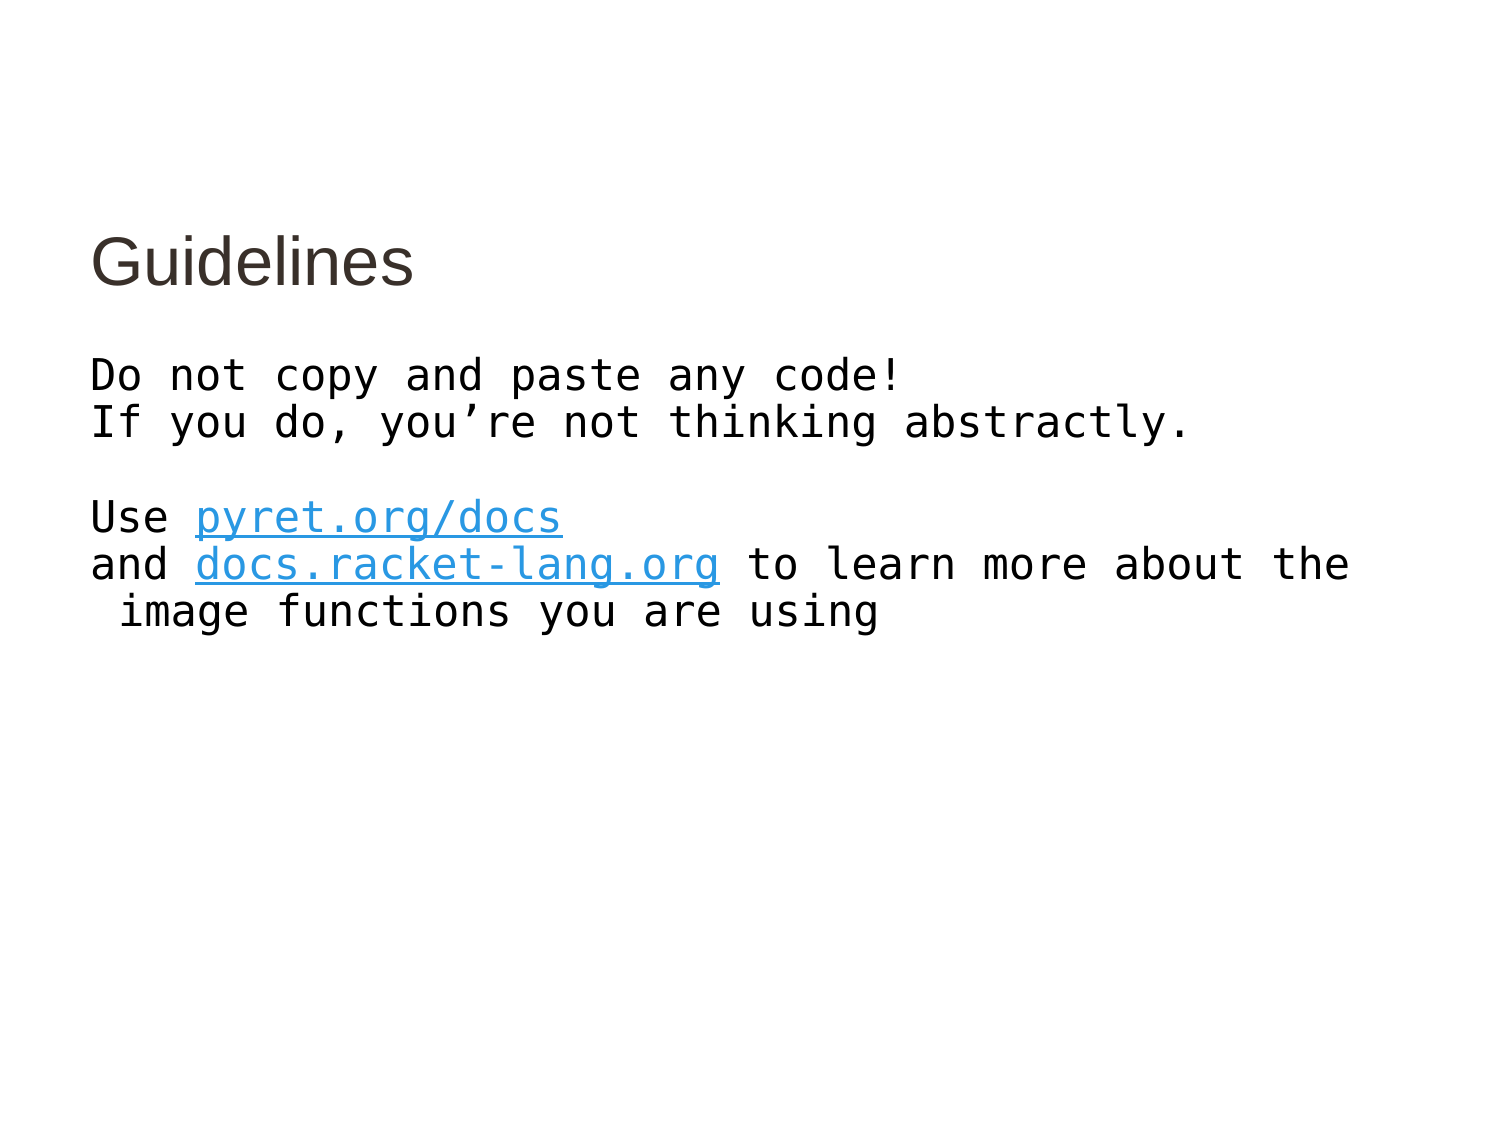

# Guidelines
Do not copy and paste any code!
If you do, you’re not thinking abstractly.

Use pyret.org/docs
and docs.racket-lang.org to learn more about the image functions you are using